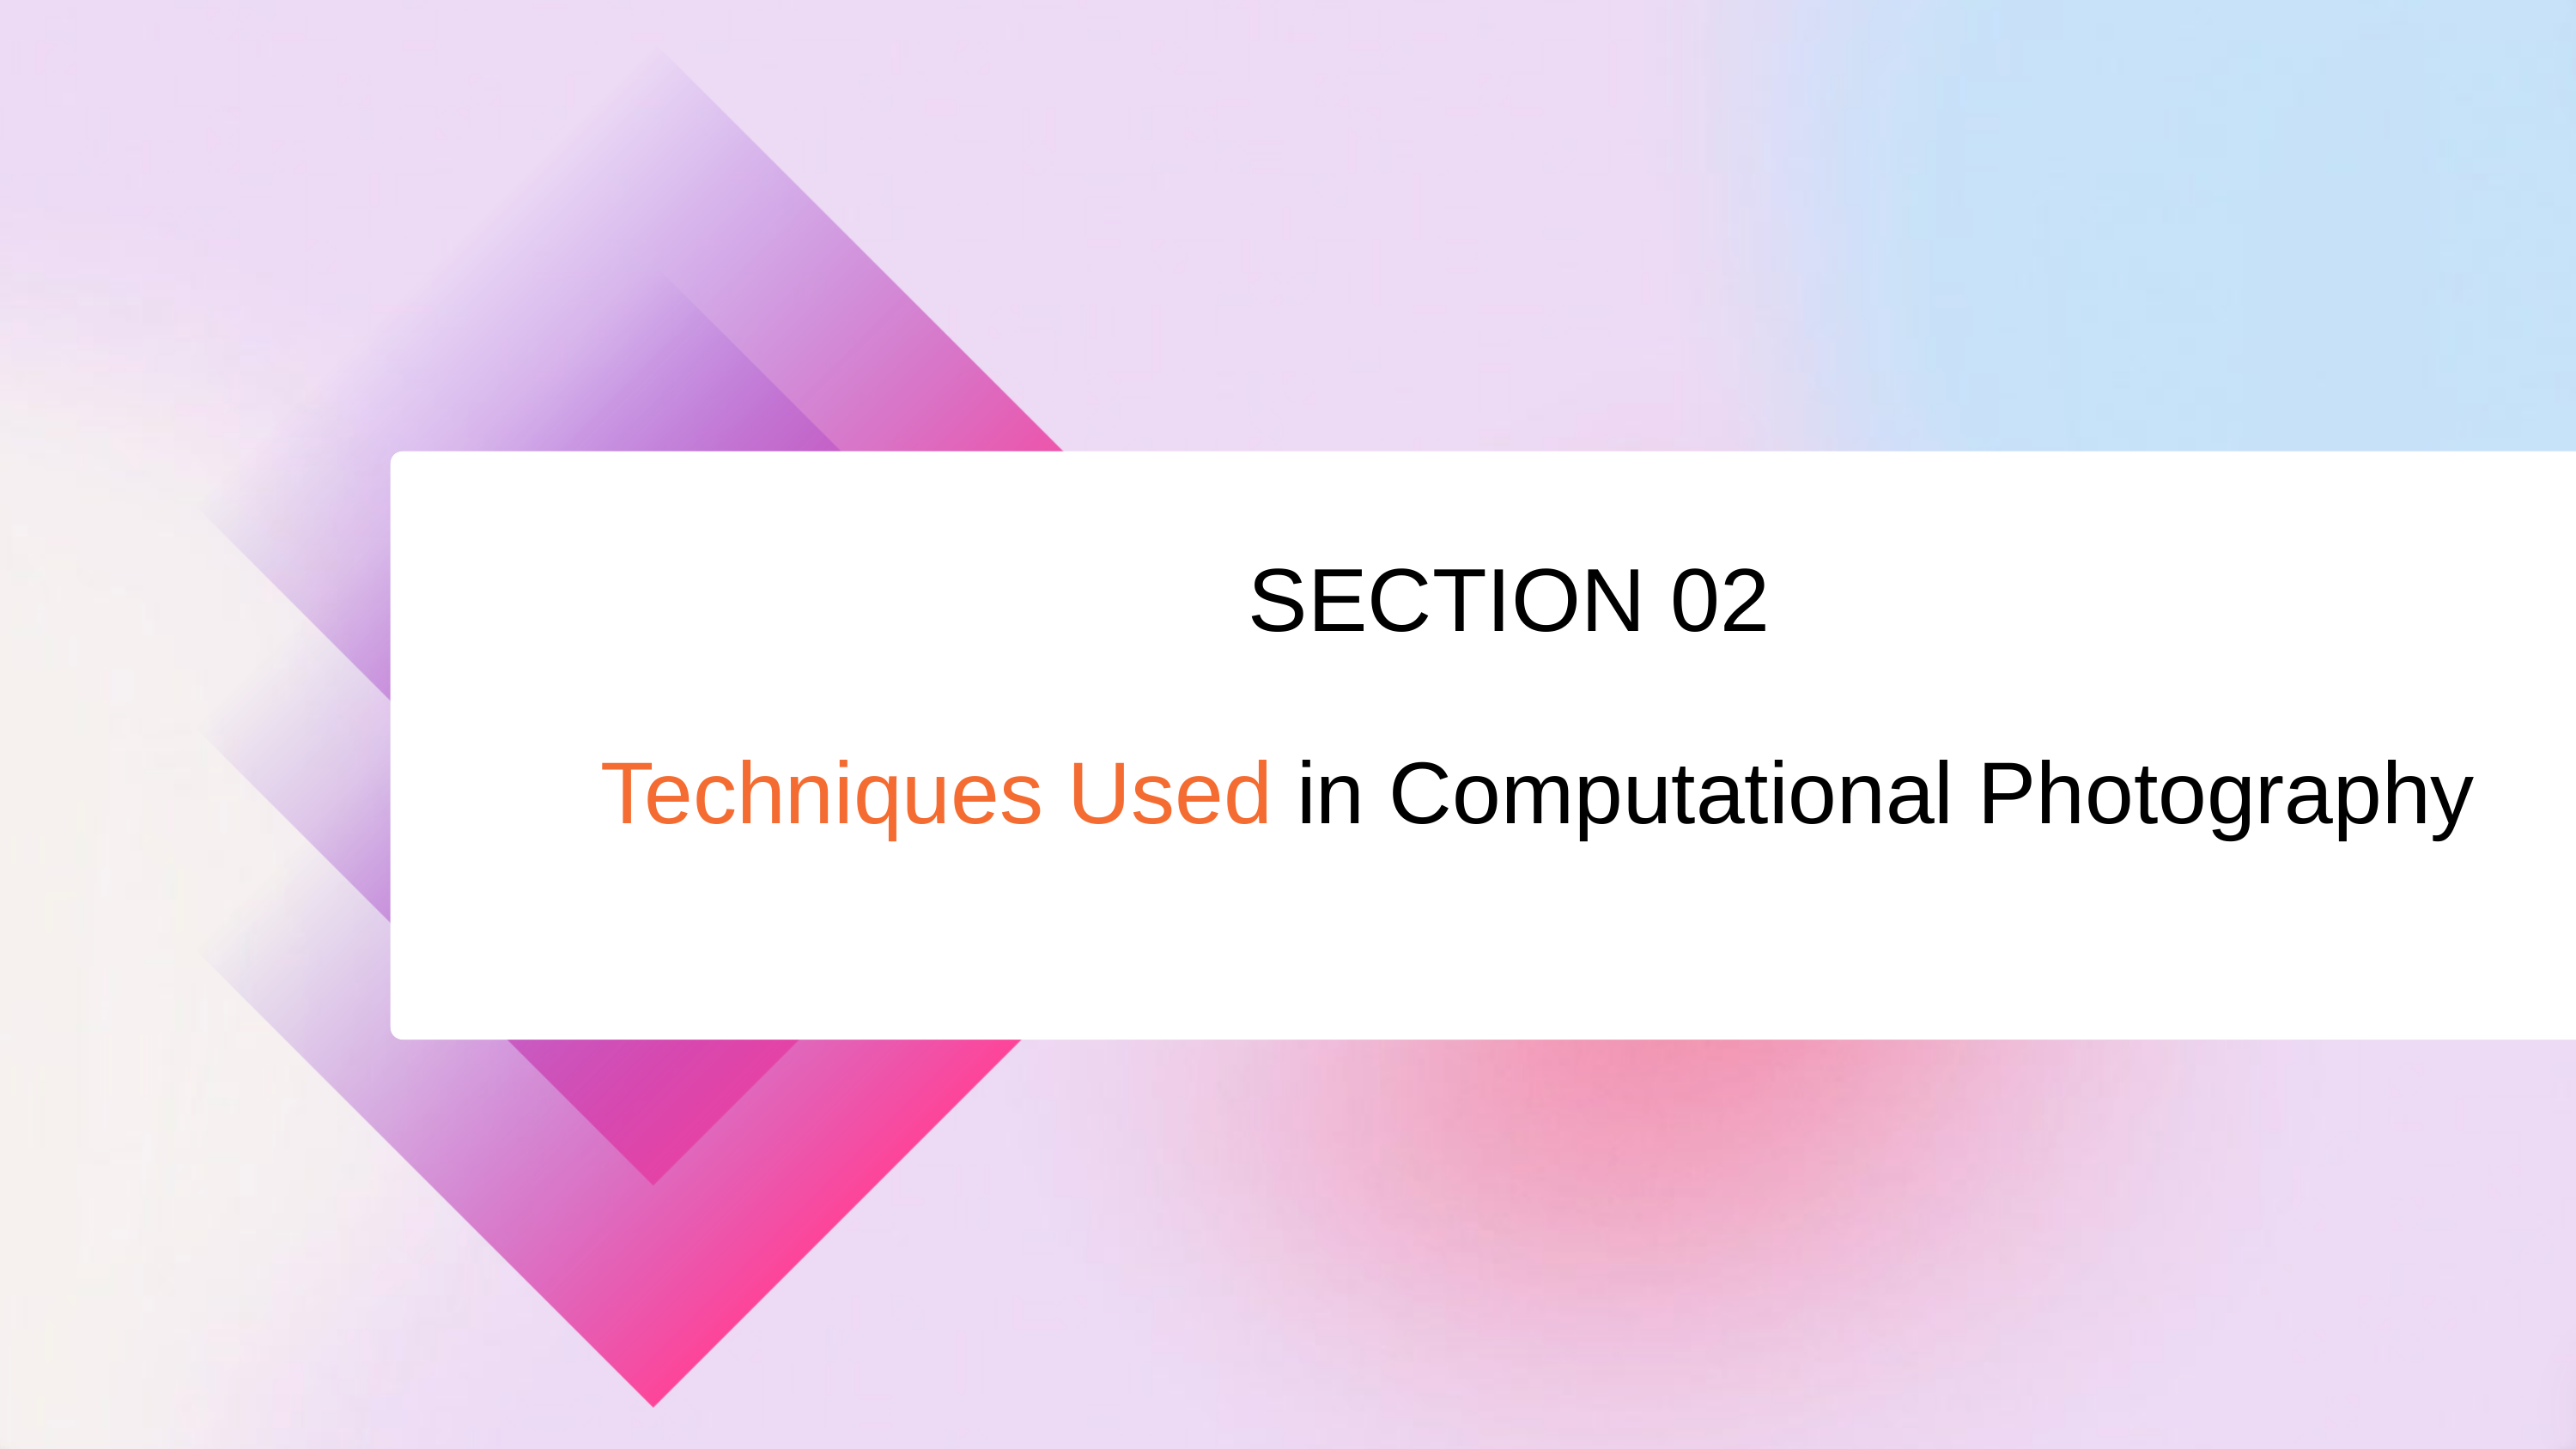

SECTION 02
Techniques Used in Computational Photography